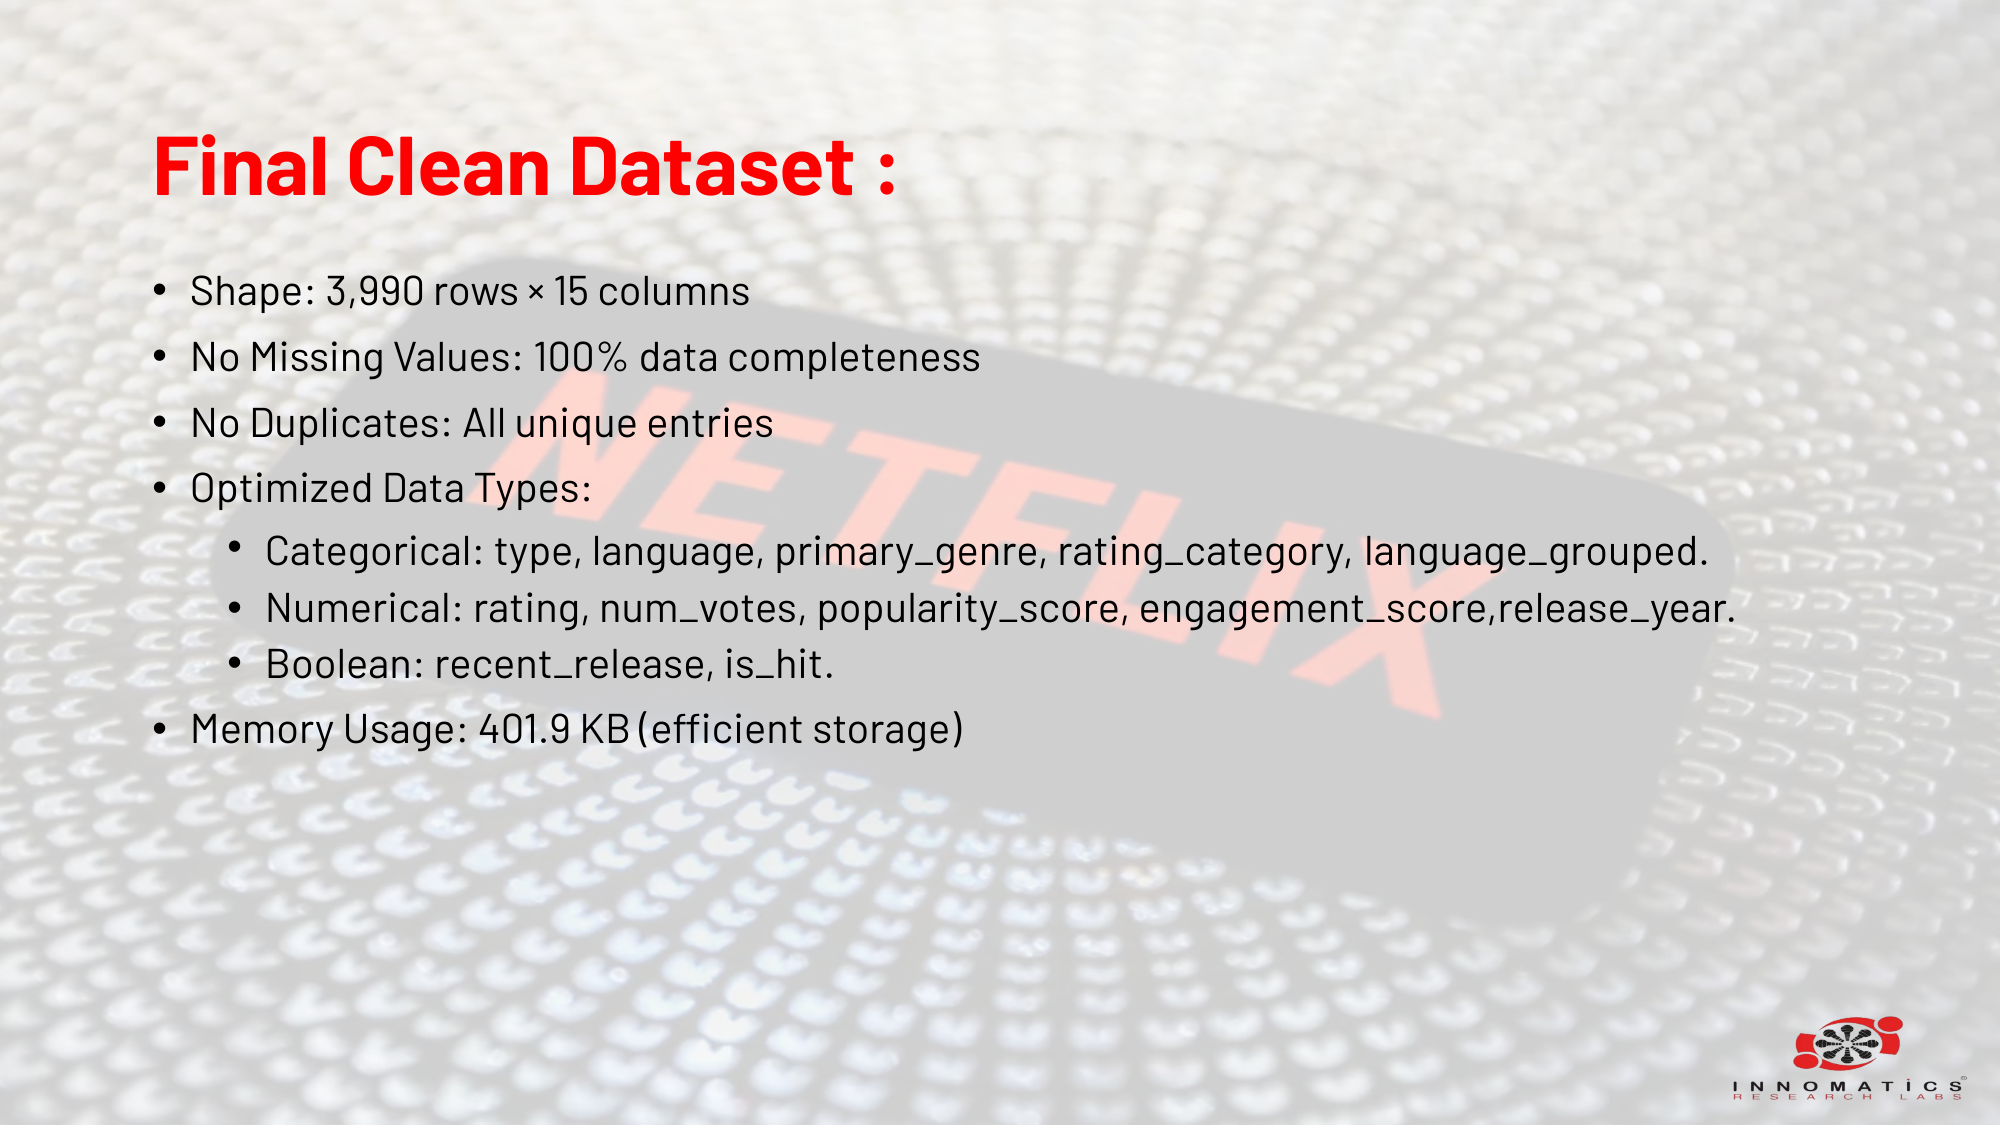

# Final Clean Dataset :
Shape: 3,990 rows × 15 columns
No Missing Values: 100% data completeness
No Duplicates: All unique entries
Optimized Data Types:
Categorical: type, language, primary_genre, rating_category, language_grouped.
Numerical: rating, num_votes, popularity_score, engagement_score,release_year.
Boolean: recent_release, is_hit.
Memory Usage: 401.9 KB (efficient storage)